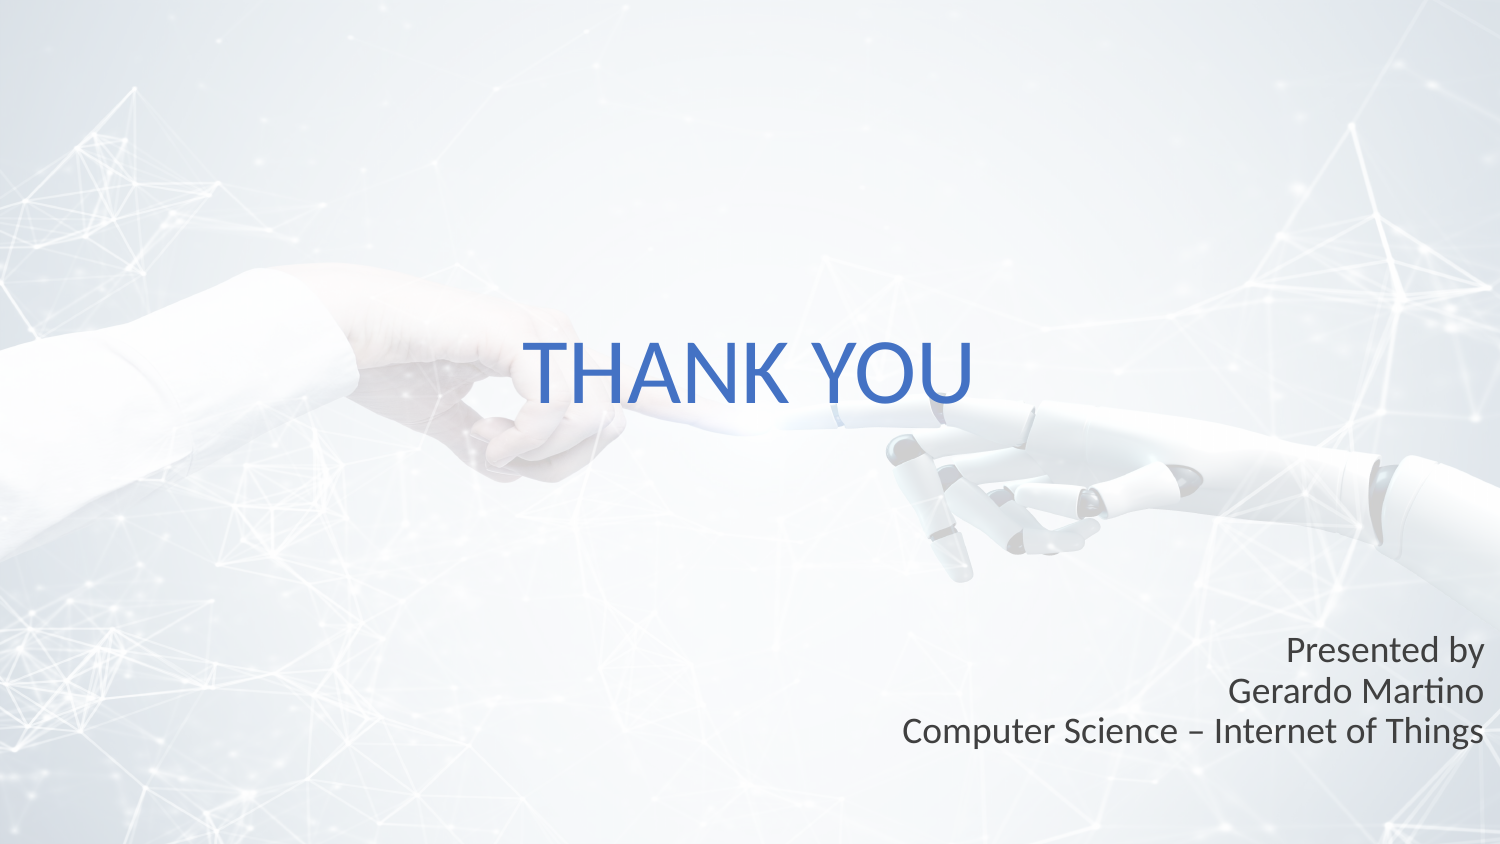

# THANK YOU
Presented by
Gerardo Martino
Computer Science – Internet of Things